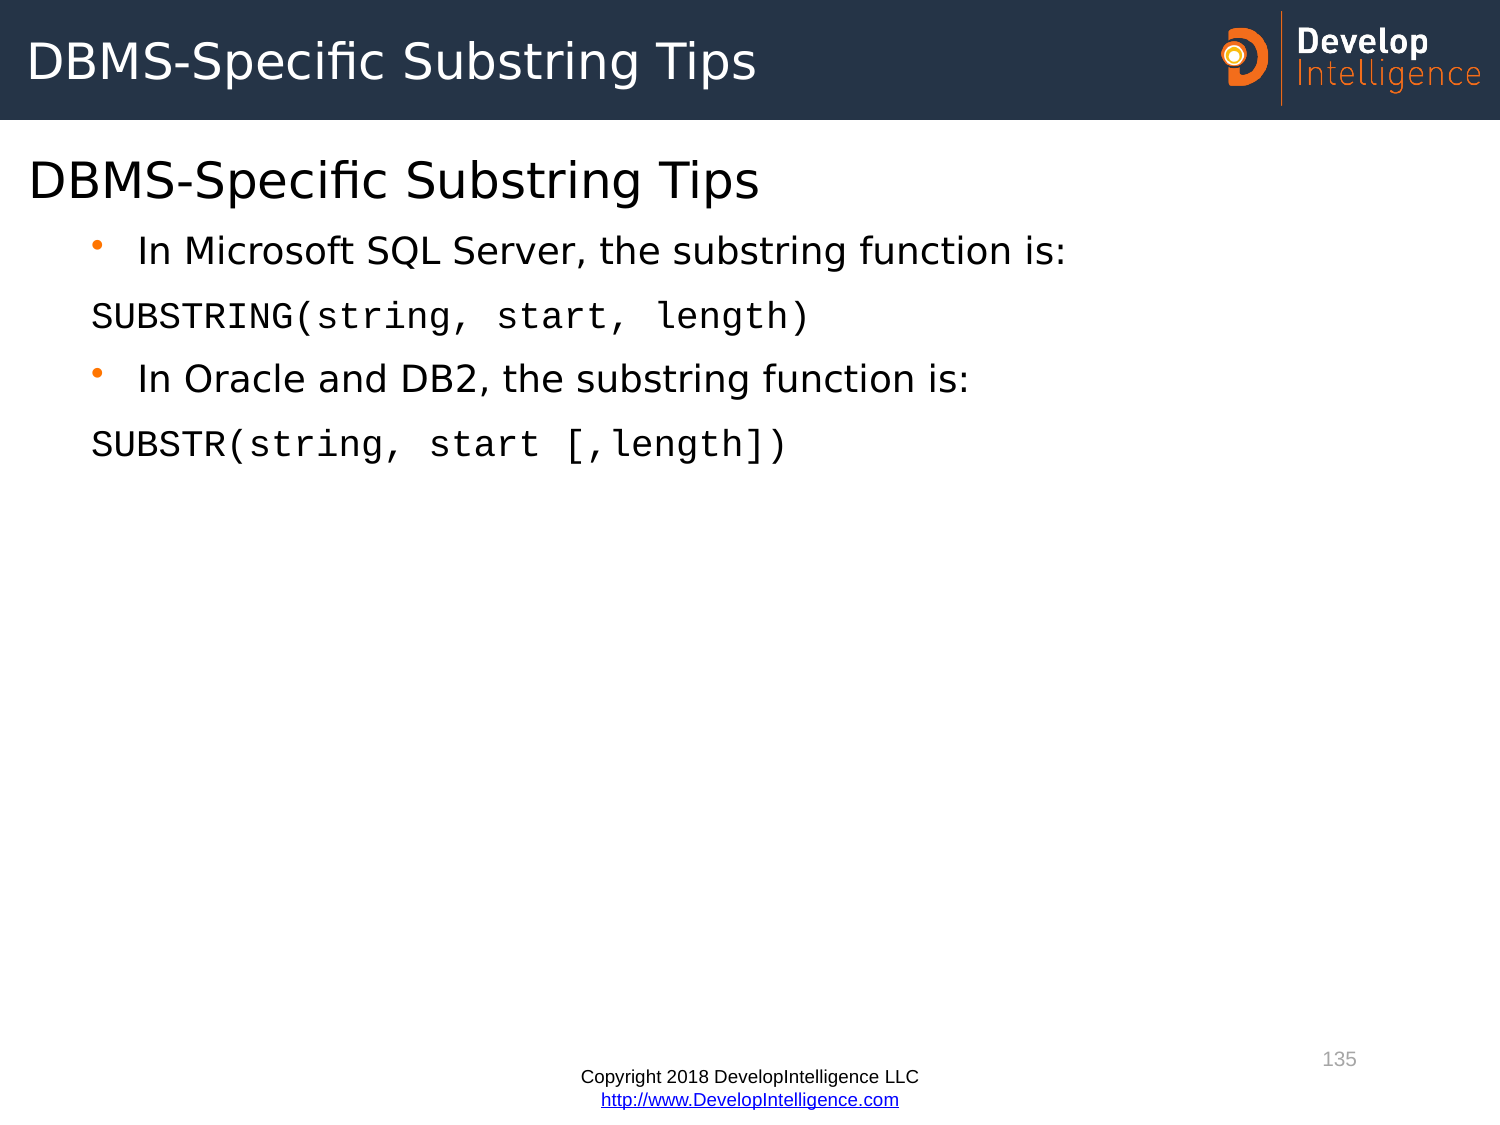

# DBMS-Specific Substring Tips
DBMS-Specific Substring Tips
In Microsoft SQL Server, the substring function is:
SUBSTRING(string, start, length)
In Oracle and DB2, the substring function is:
SUBSTR(string, start [,length])

135